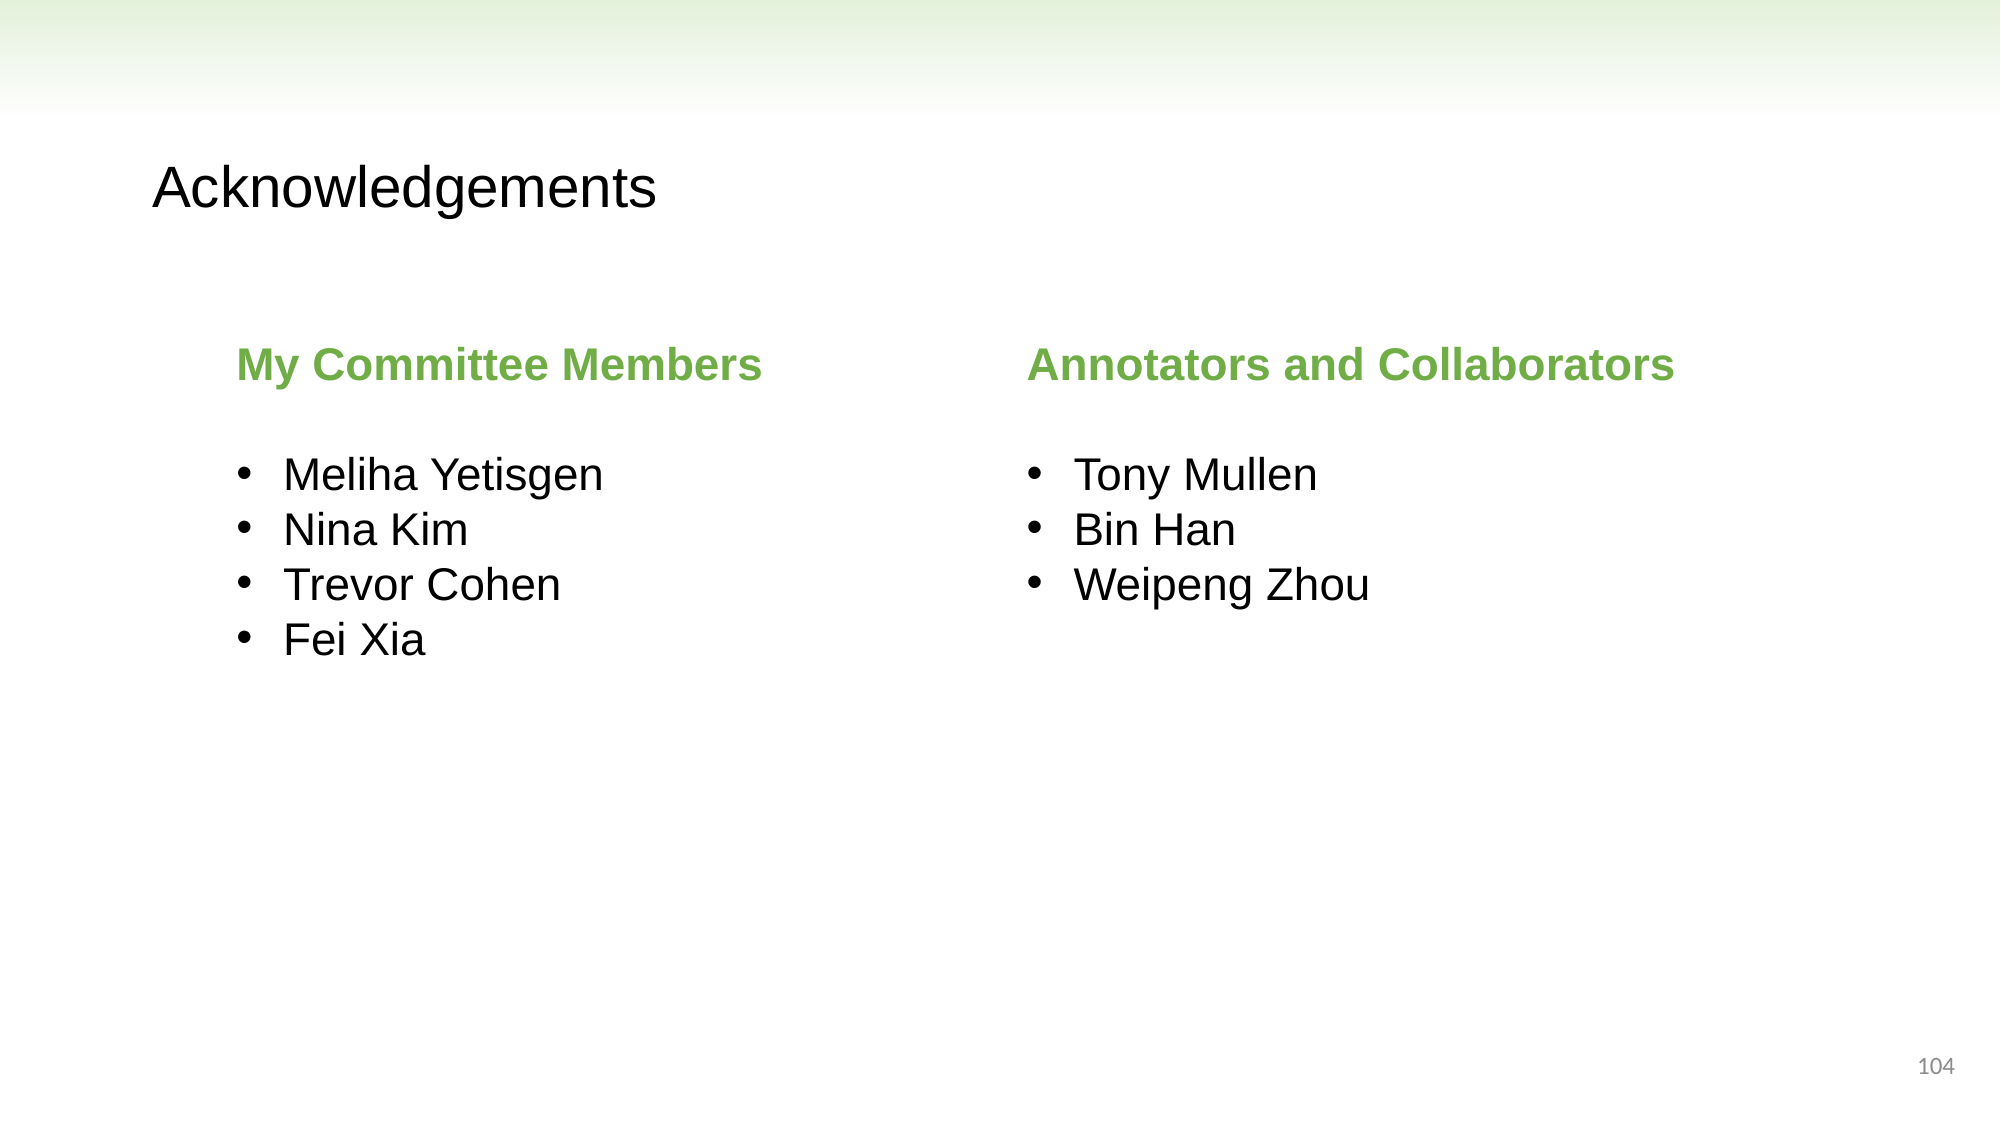

Acknowledgements
My Committee Members
Meliha Yetisgen
Nina Kim
Trevor Cohen
Fei Xia
Annotators and Collaborators
Tony Mullen
Bin Han
Weipeng Zhou

104